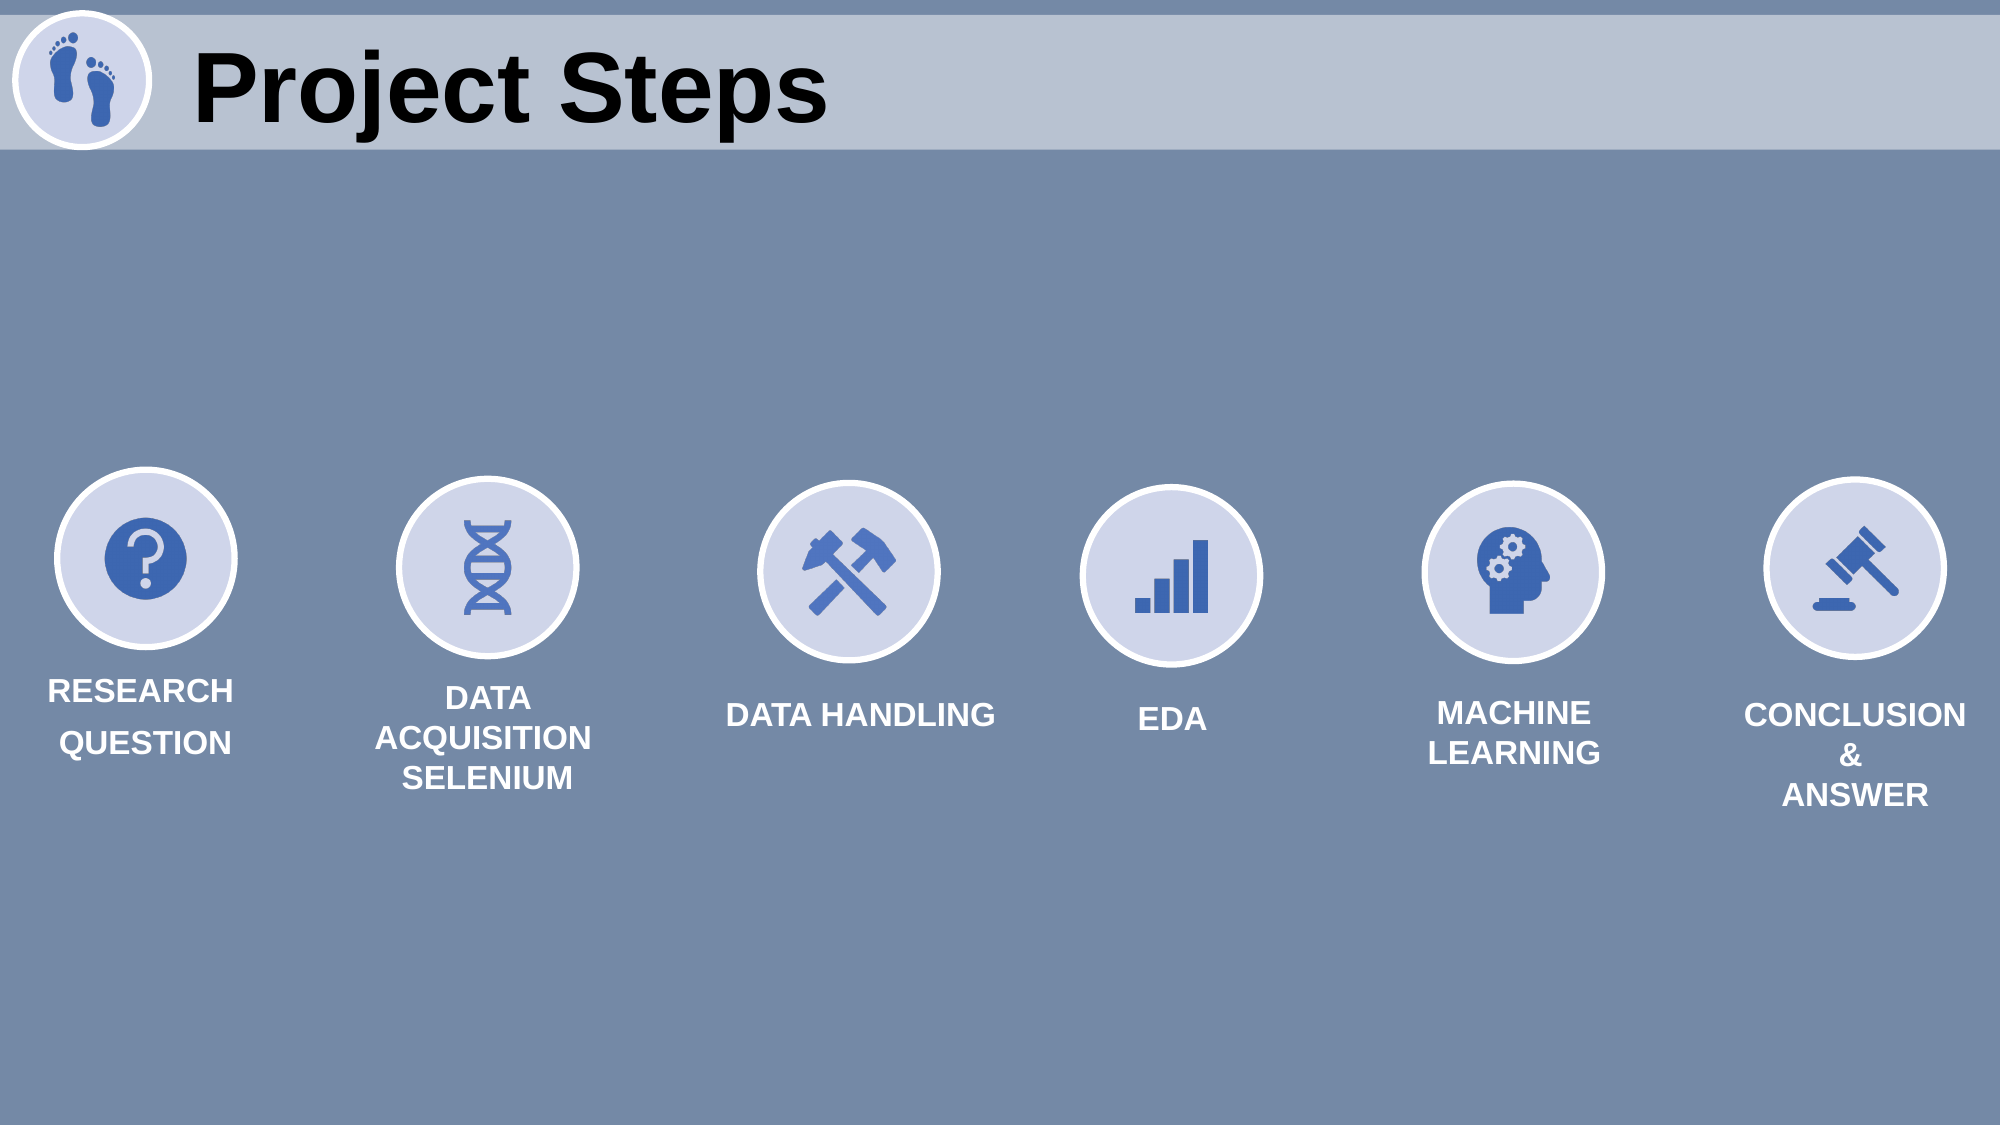

Project Steps

research
question

Data acquisition  Selenium
Data Handling
EDA
Machine learning

Conclusion
&
Answer